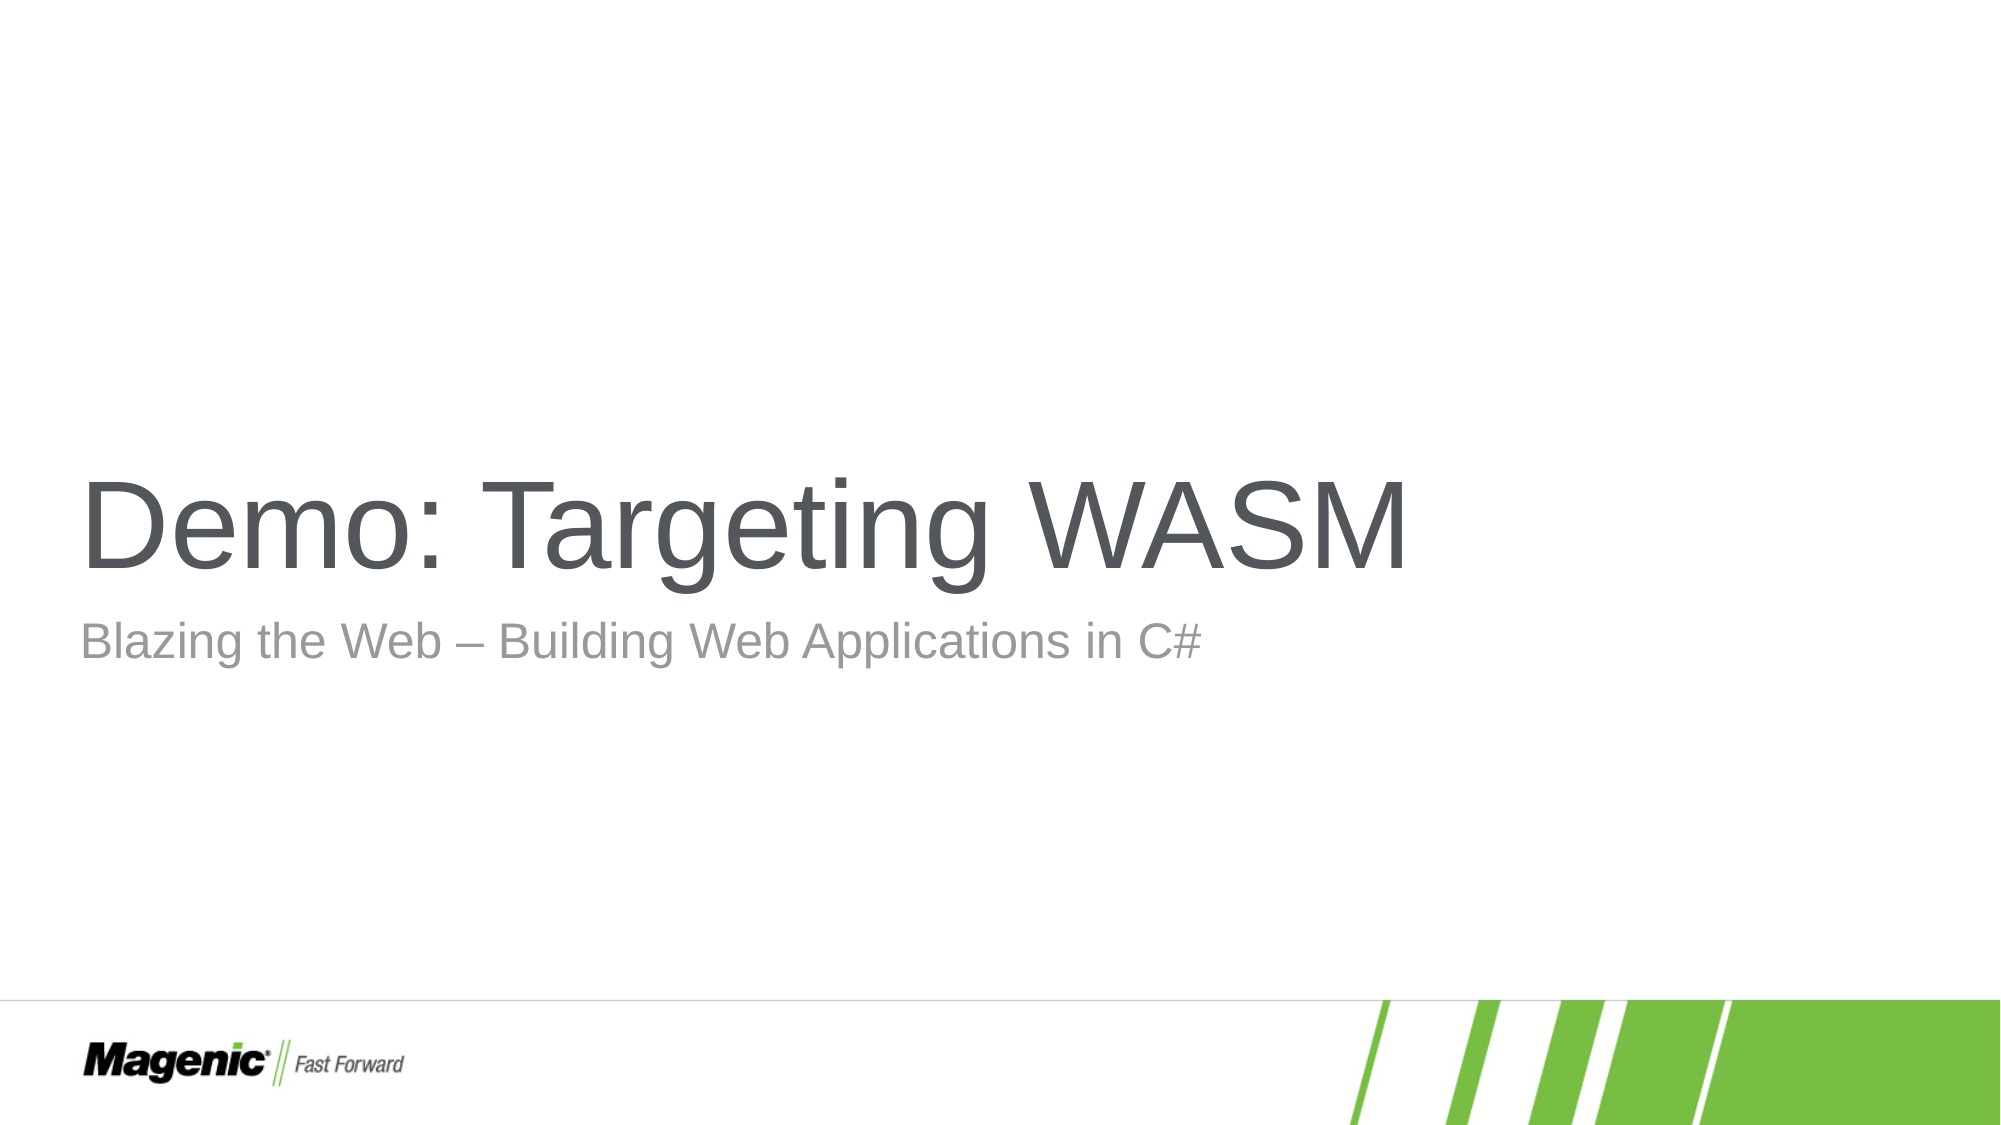

# Demo: Targeting WASM
Blazing the Web – Building Web Applications in C#